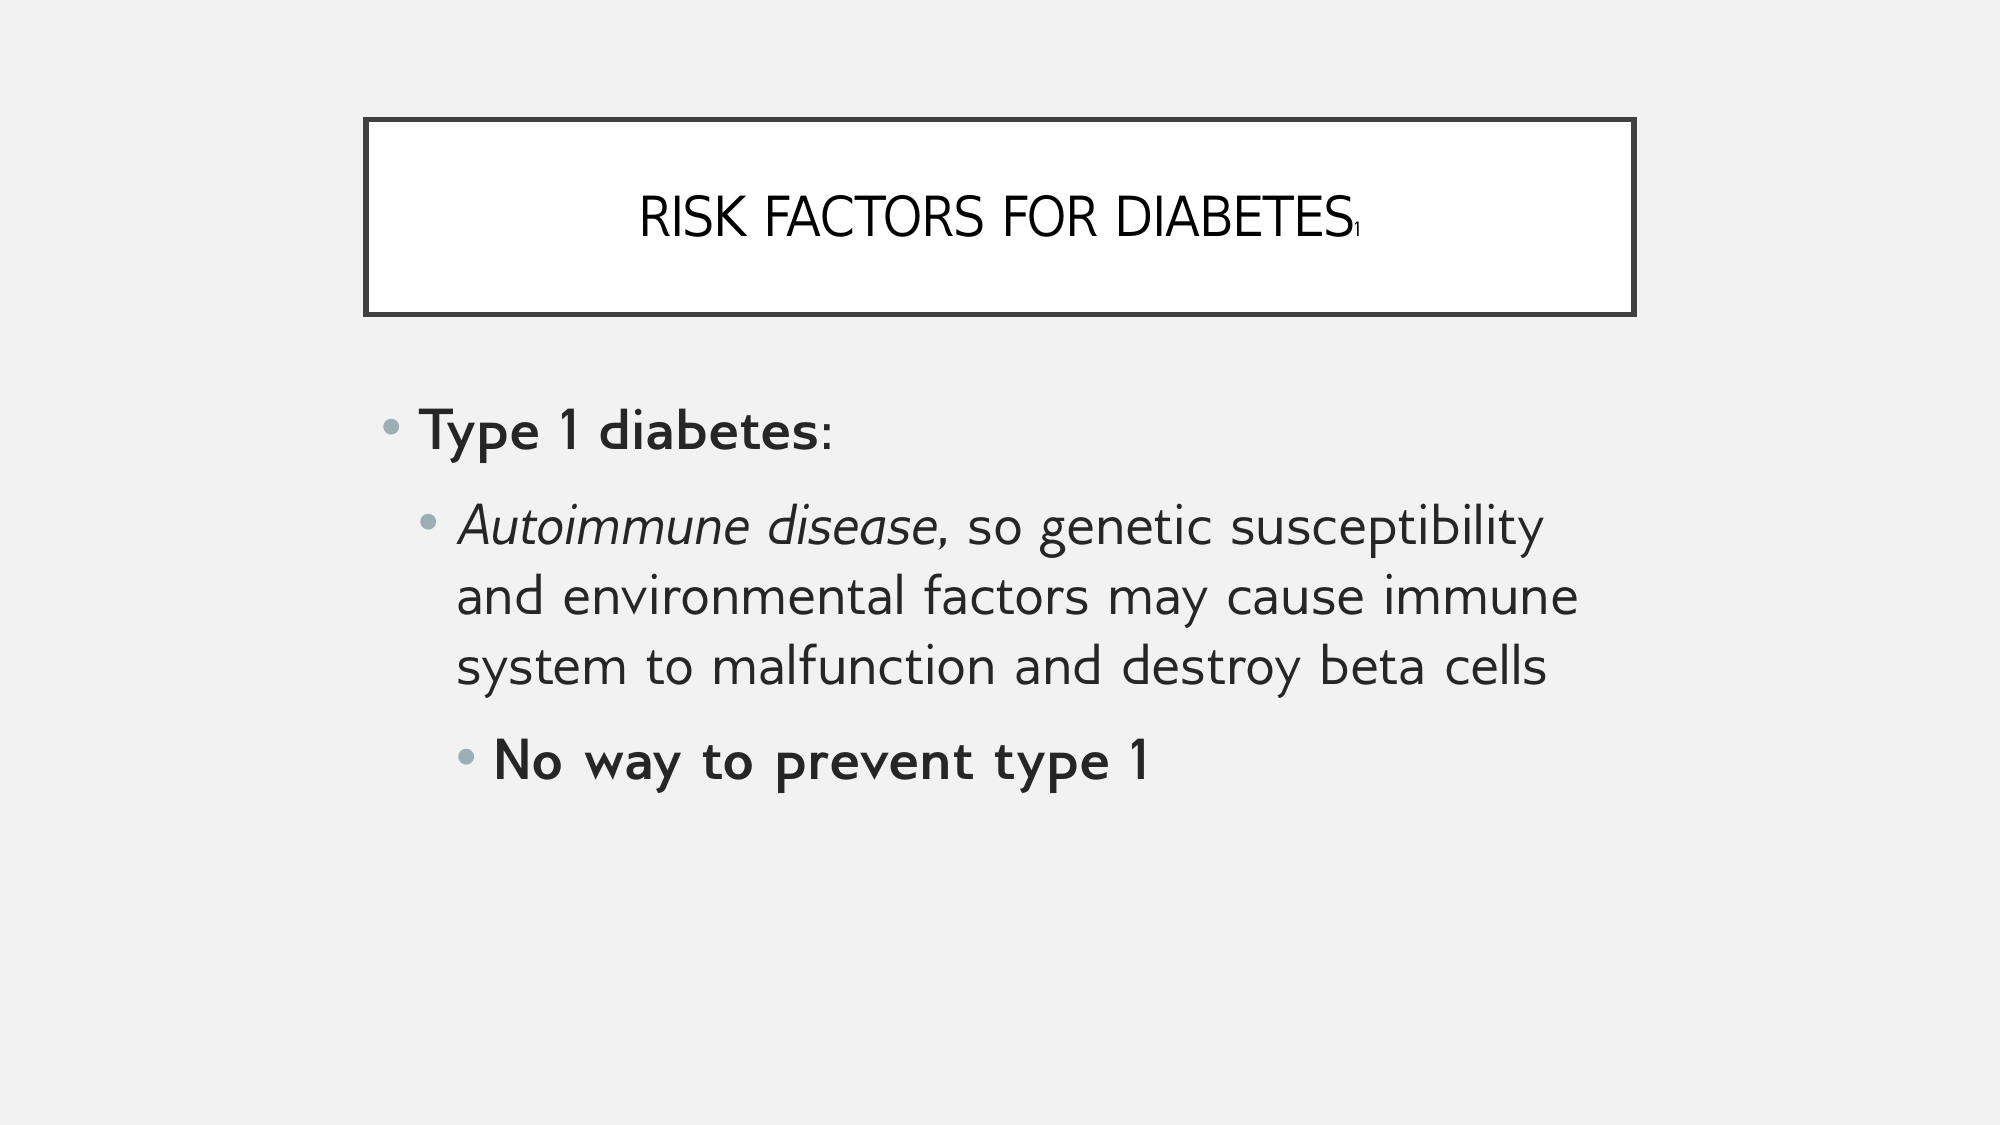

# RISK FACTORS FOR DIABETES1
Type 1 diabetes:
Autoimmune disease, so genetic susceptibility and environmental factors may cause immune system to malfunction and destroy beta cells
No way to prevent type 1